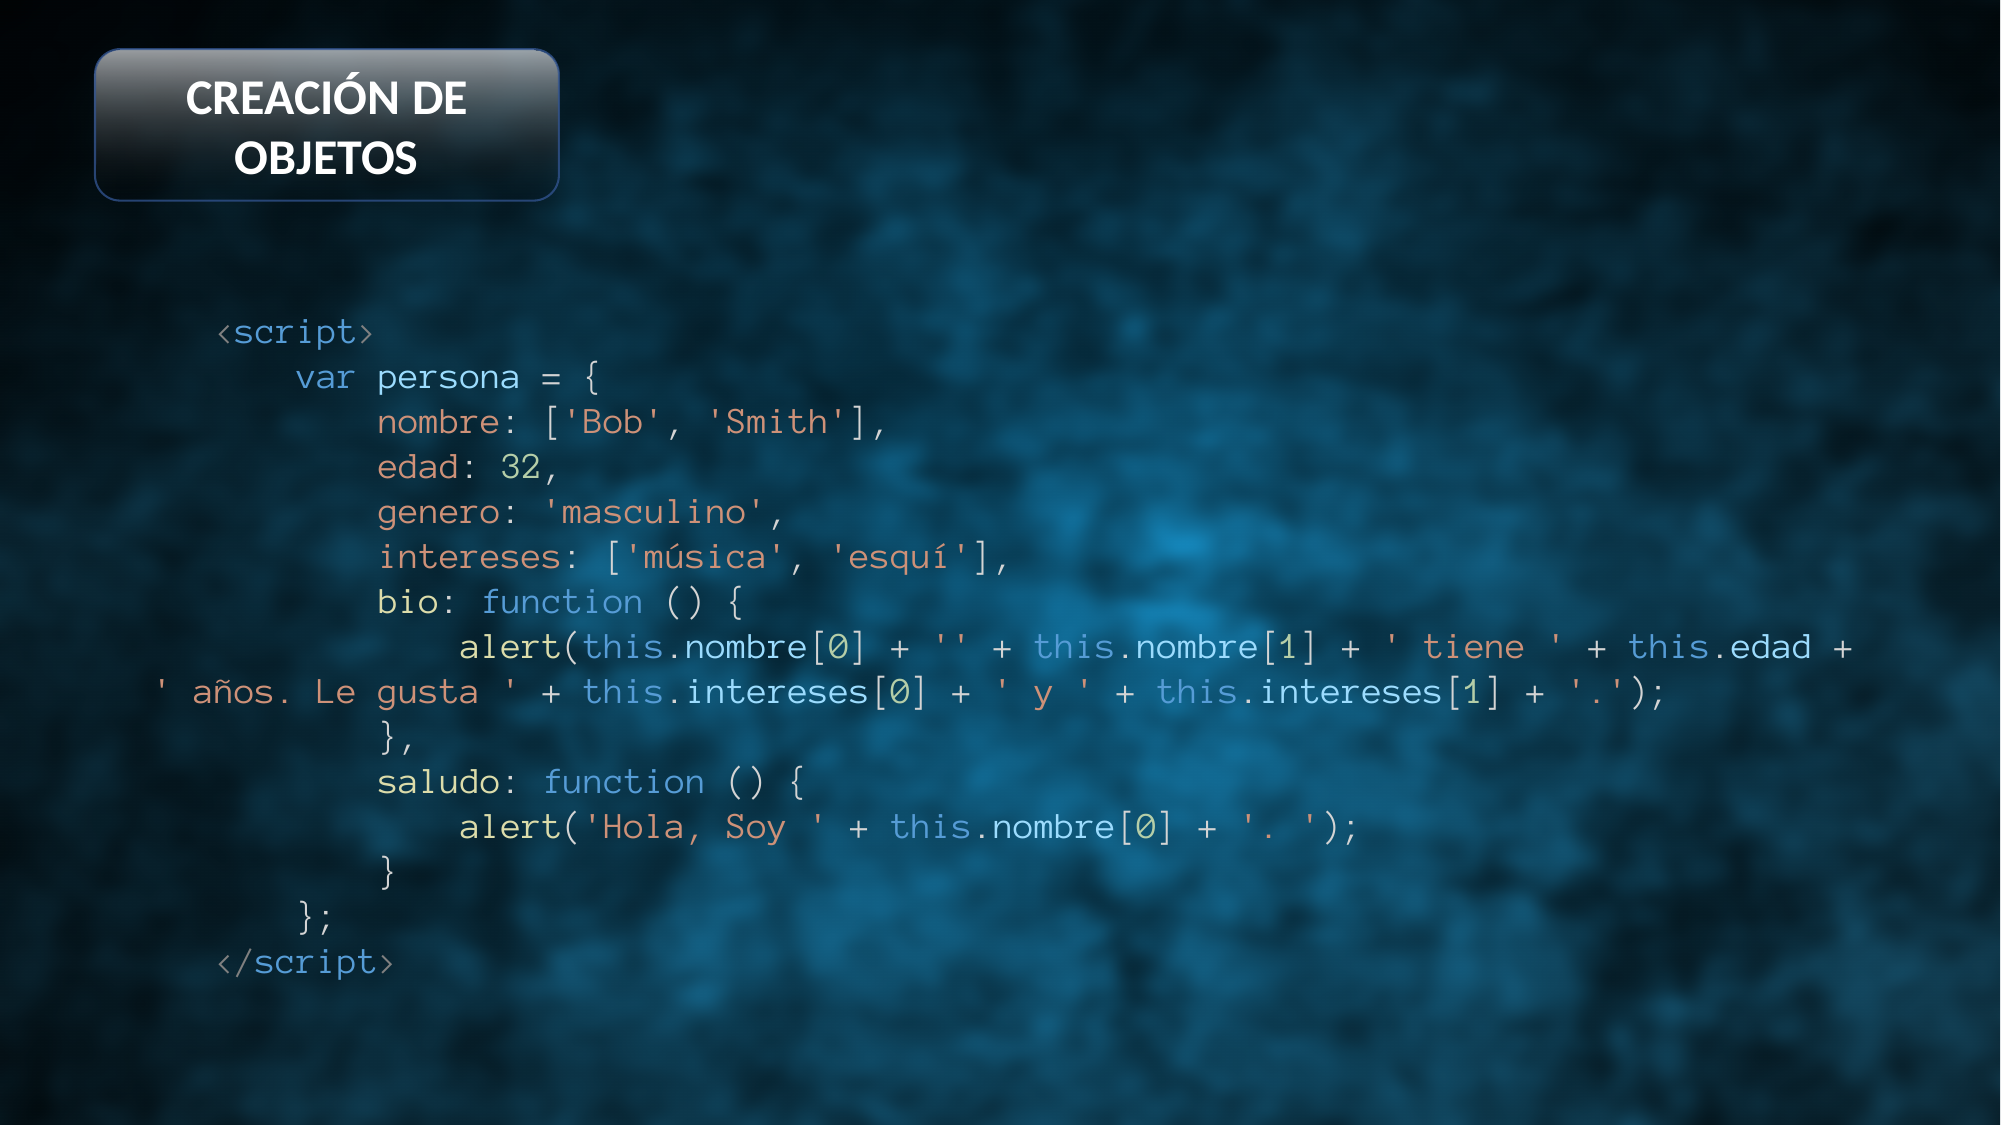

CREACIÓN DE OBJETOS
    <script>
        var persona = {
            nombre: ['Bob', 'Smith'],
            edad: 32,
            genero: 'masculino',
            intereses: ['música', 'esquí'],
            bio: function () {
                alert(this.nombre[0] + '' + this.nombre[1] + ' tiene ' + this.edad + ' años. Le gusta ' + this.intereses[0] + ' y ' + this.intereses[1] + '.');
            },
            saludo: function () {
                alert('Hola, Soy ' + this.nombre[0] + '. ');
            }
        };
    </script>